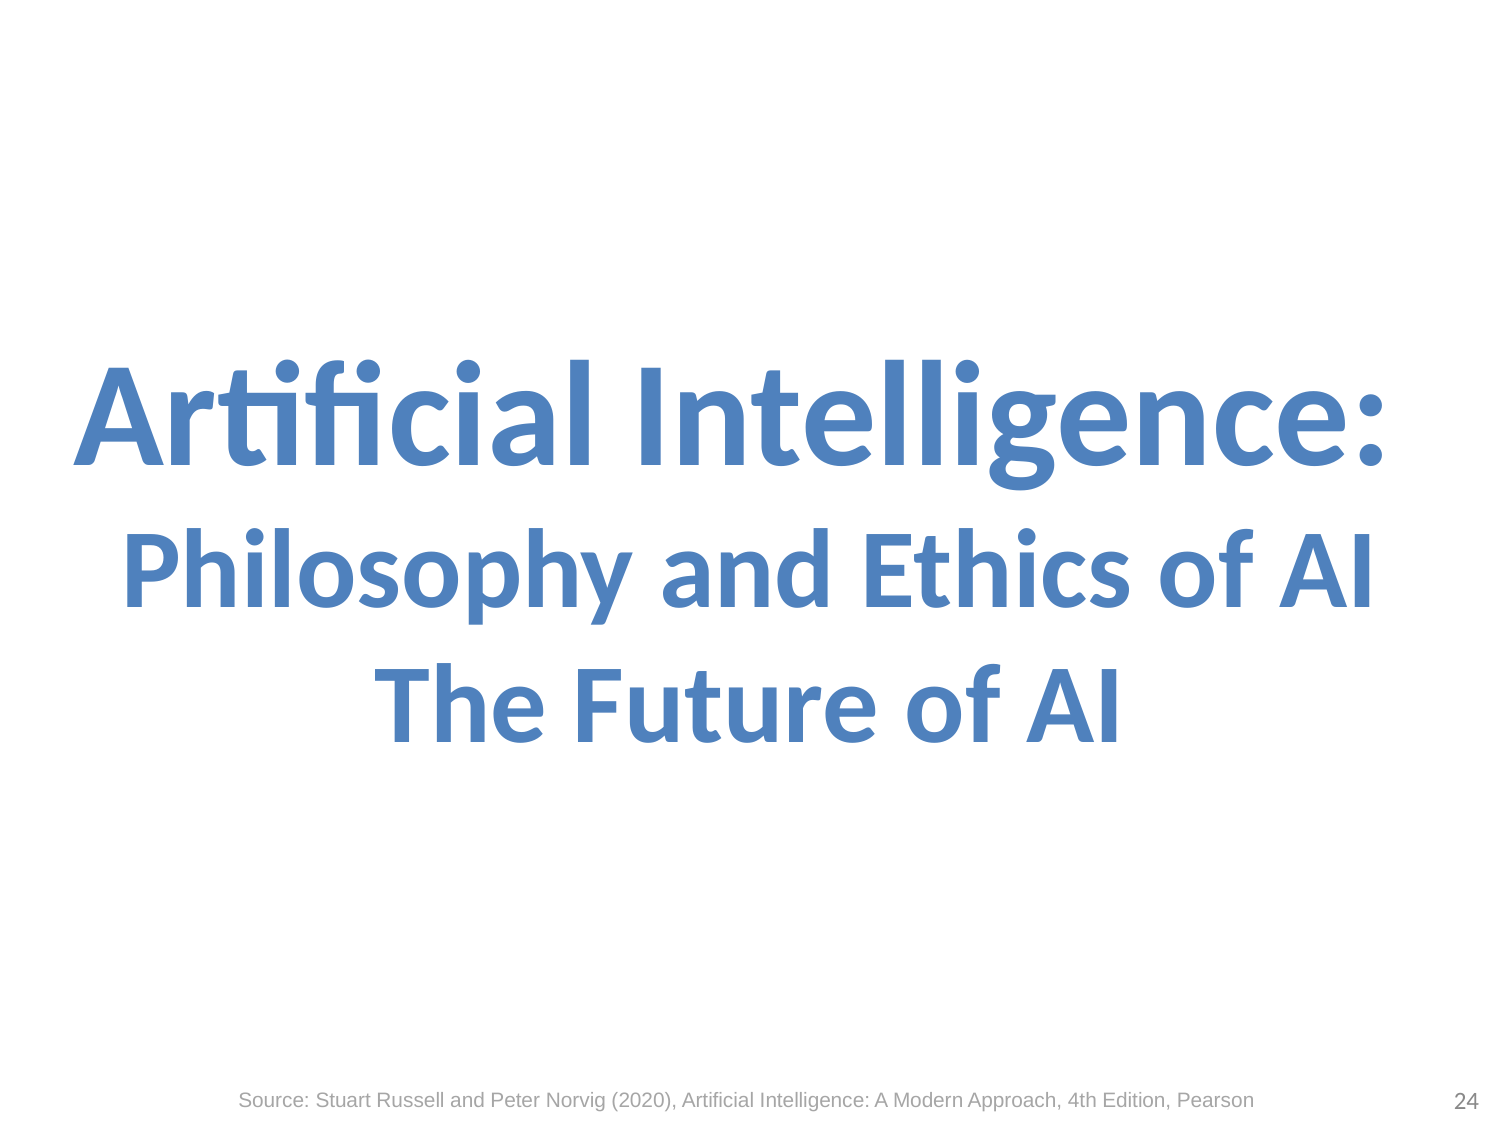

# Artificial Intelligence: Philosophy and Ethics of AI The Future of AI
24
Source: Stuart Russell and Peter Norvig (2020), Artificial Intelligence: A Modern Approach, 4th Edition, Pearson